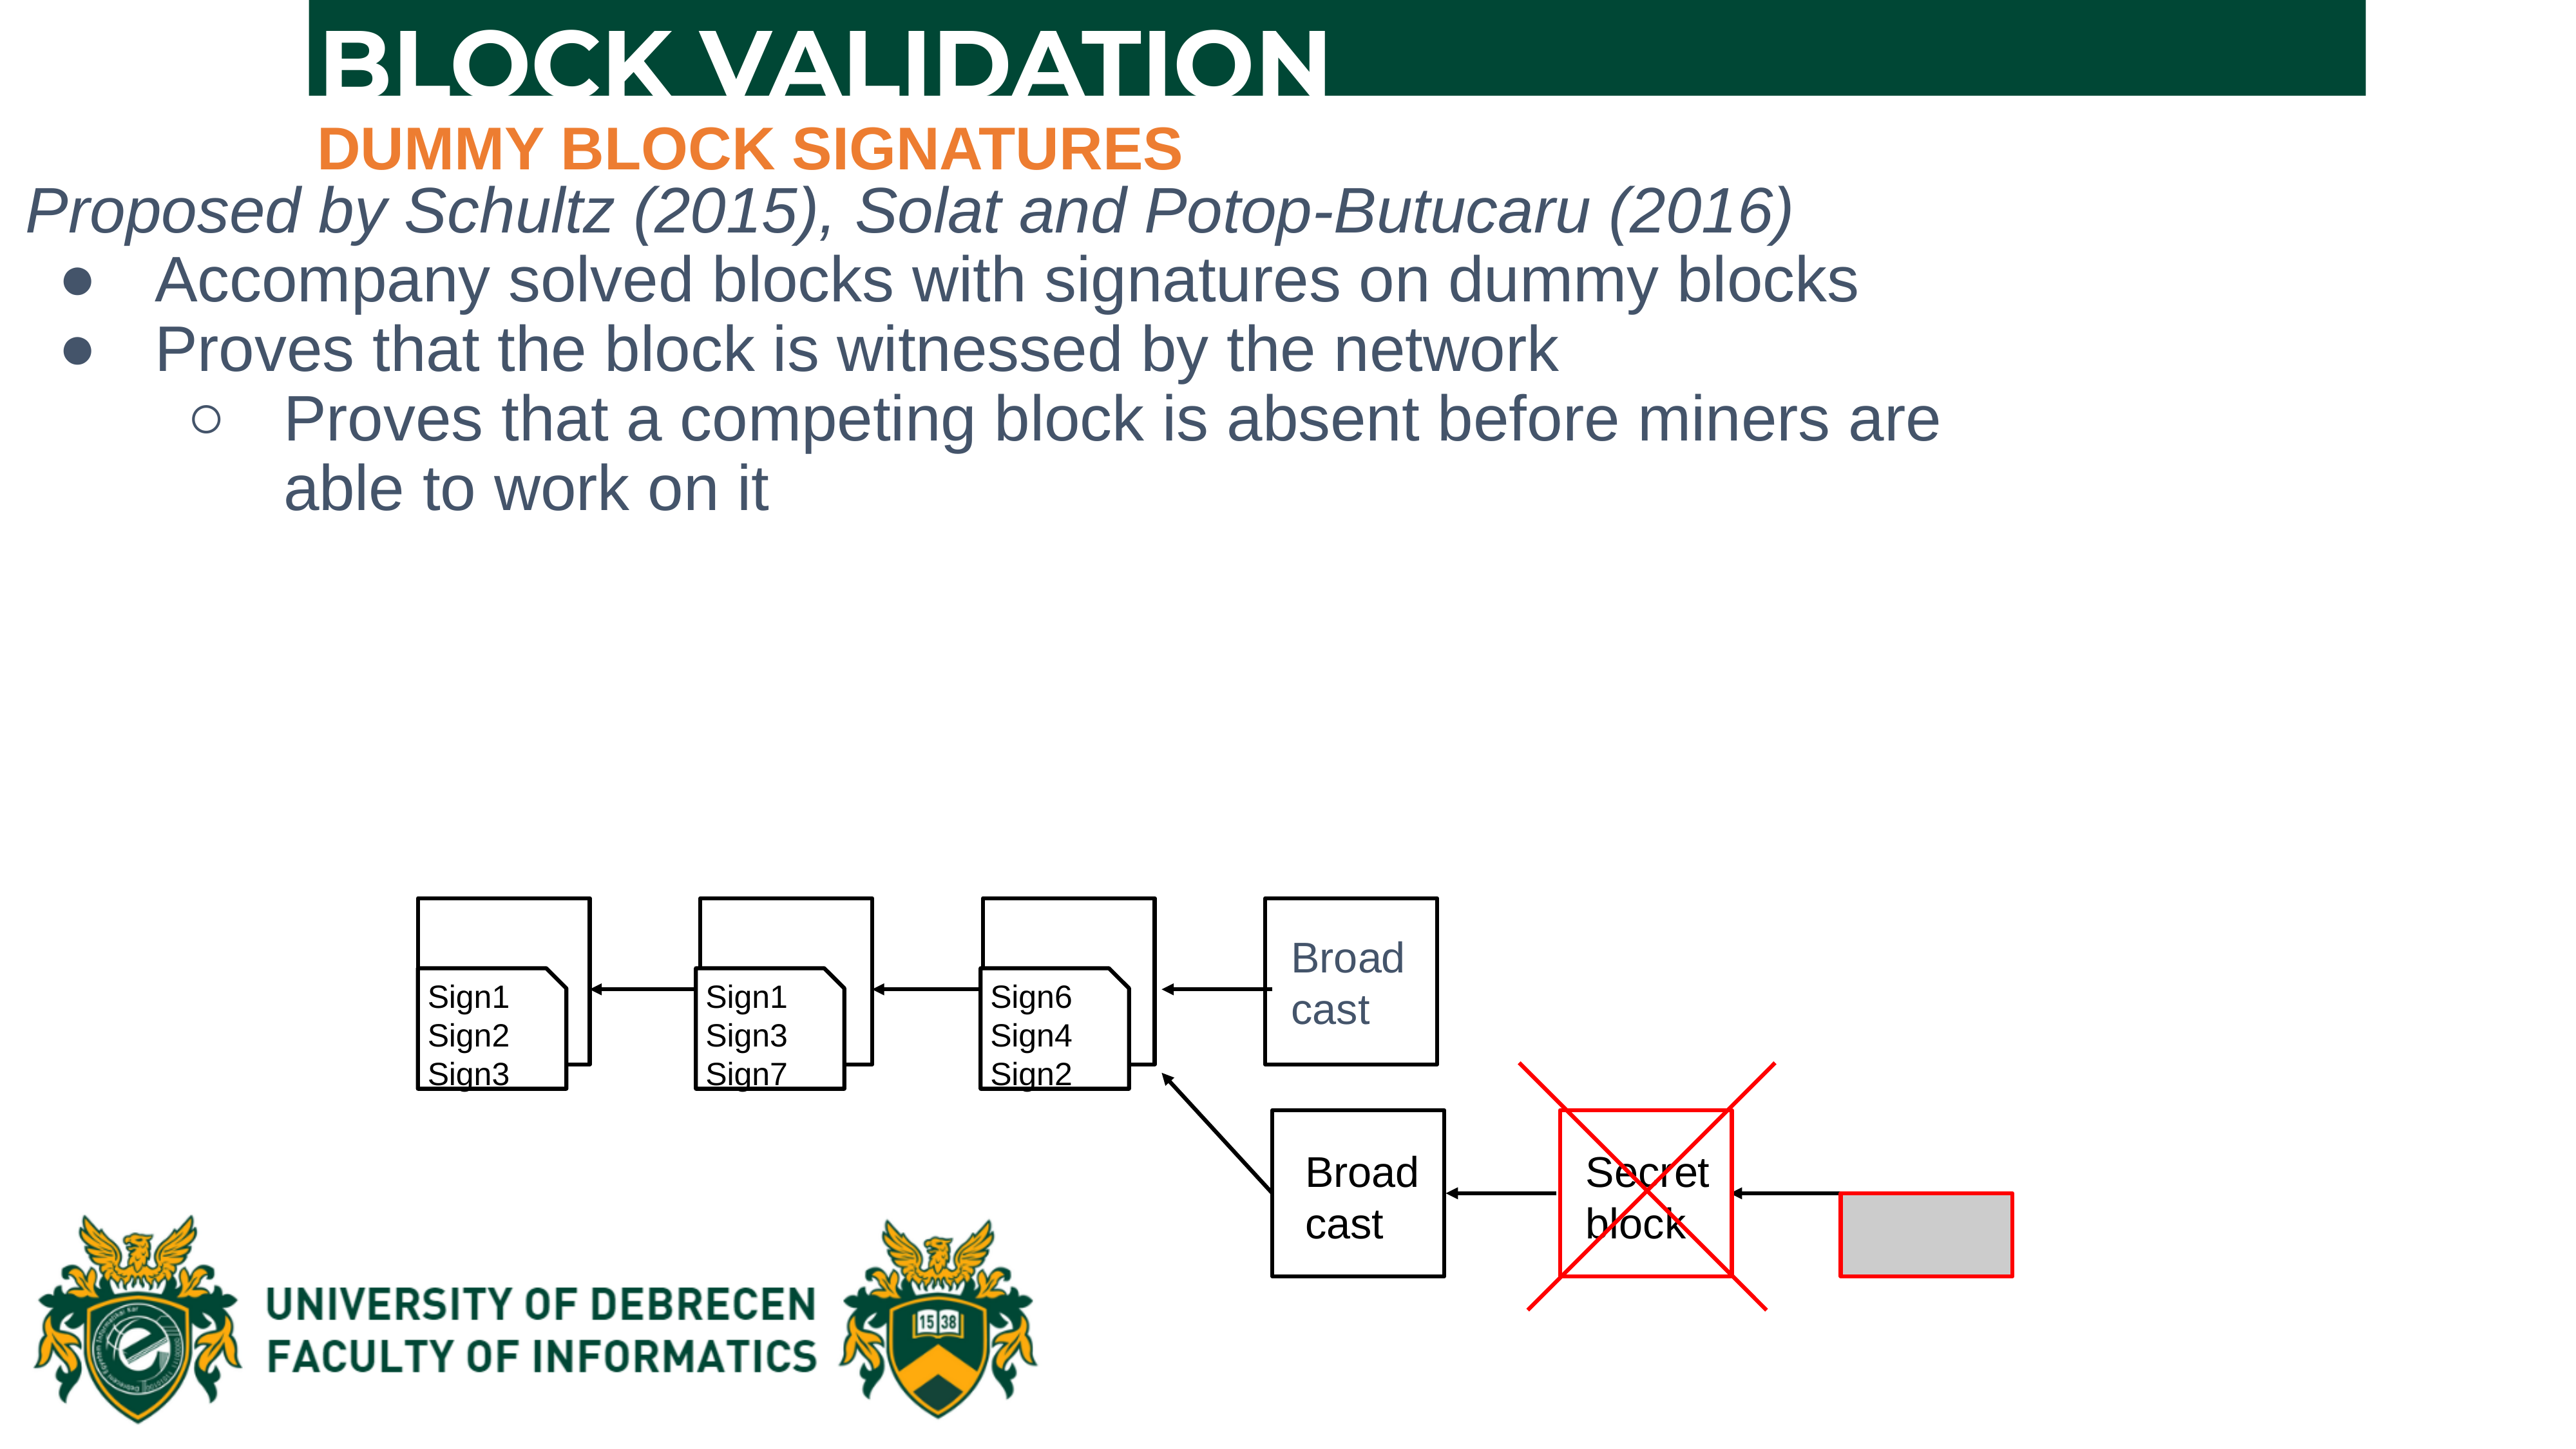

BLOCK VALIDATION

Proposed by Schultz (2015), Solat and Potop-Butucaru (2016)
Accompany solved blocks with signatures on dummy blocks
Proves that the block is witnessed by the network
Proves that a competing block is absent before miners are able to work on it
DUMMY BLOCK SIGNATURES

Broad
cast
Sign1
Sign2
Sign3
Sign1
Sign3
Sign7
Sign6
Sign4
Sign2

Secret block
Broad
cast